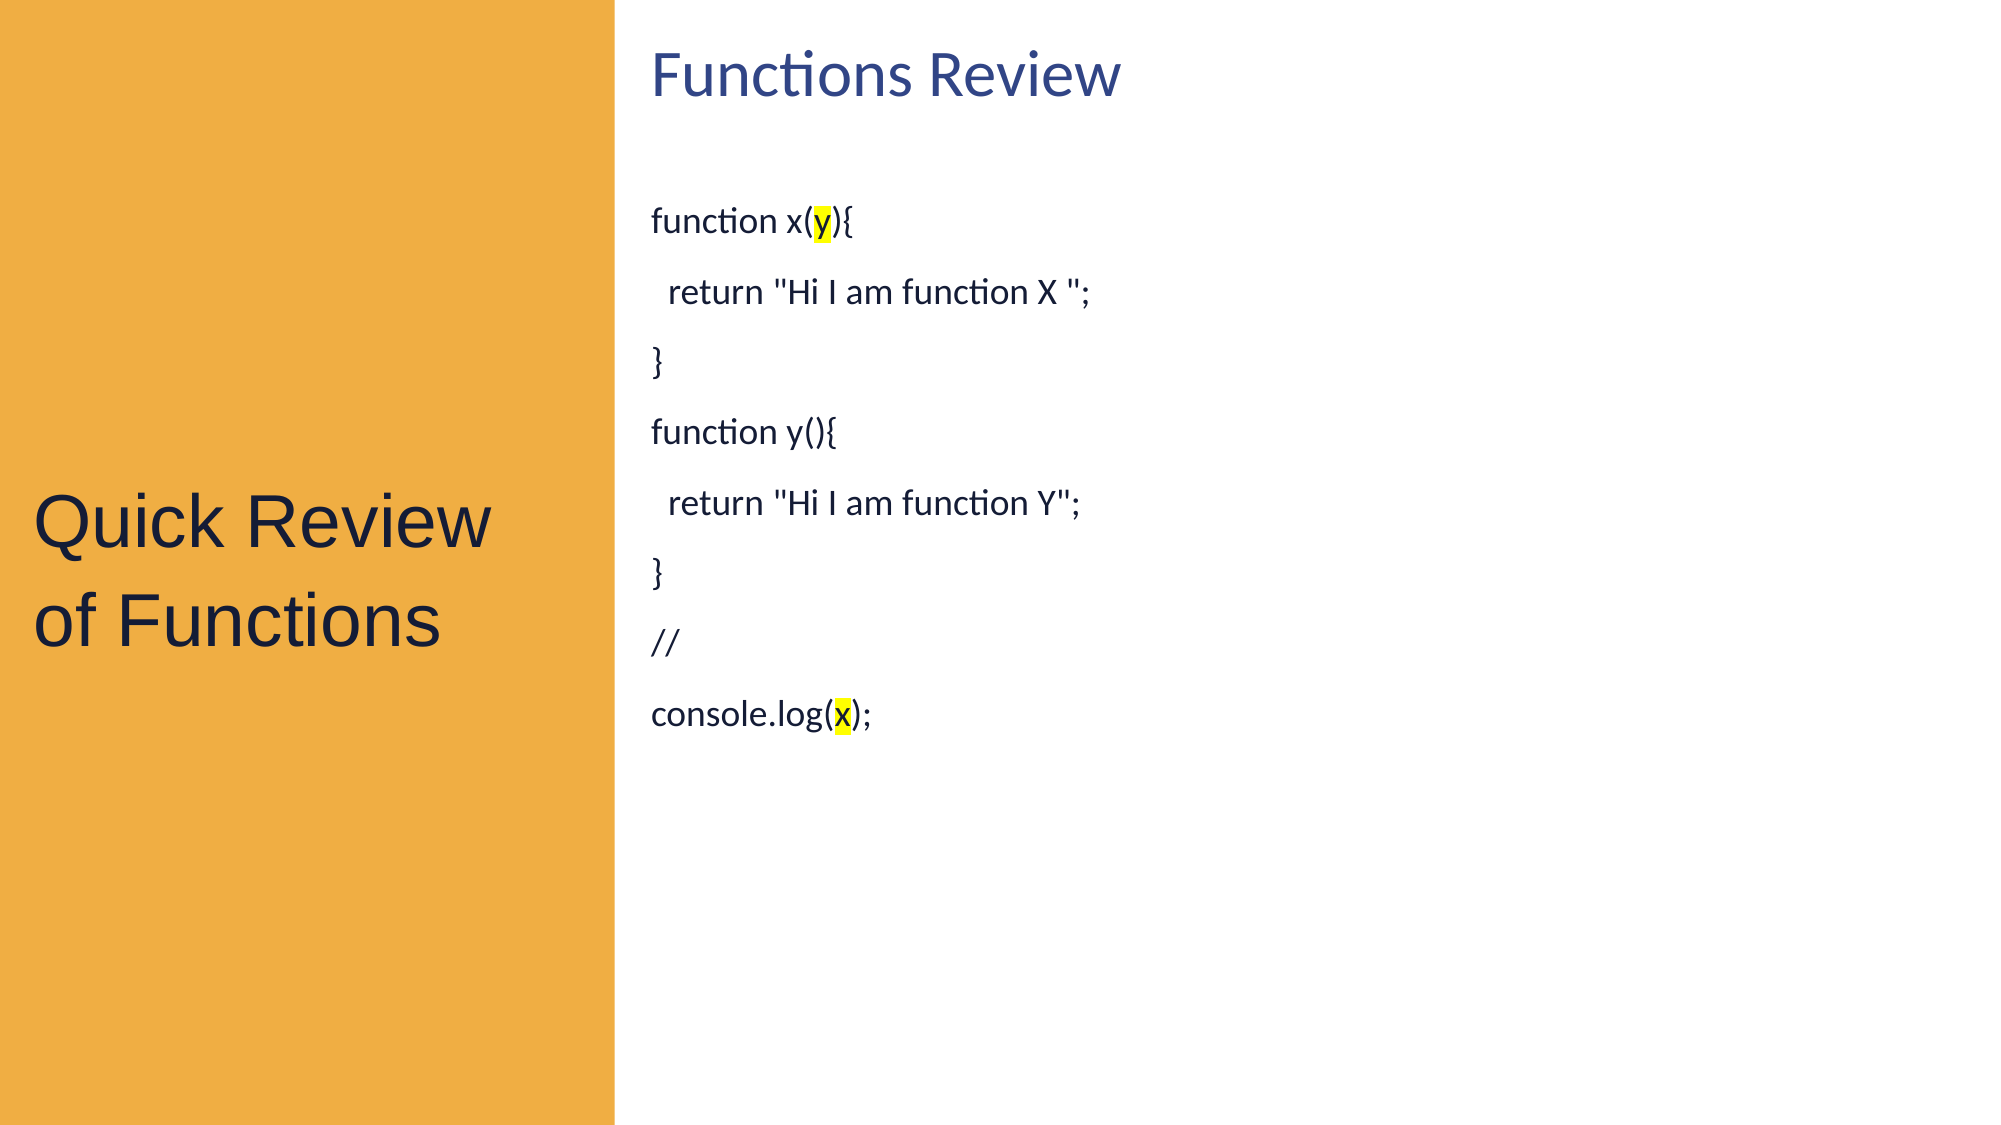

Functions Review
function x(y){
  return "Hi I am function X ";
}
function y(){
  return "Hi I am function Y";
}
//
console.log(x);
Quick Review of Functions